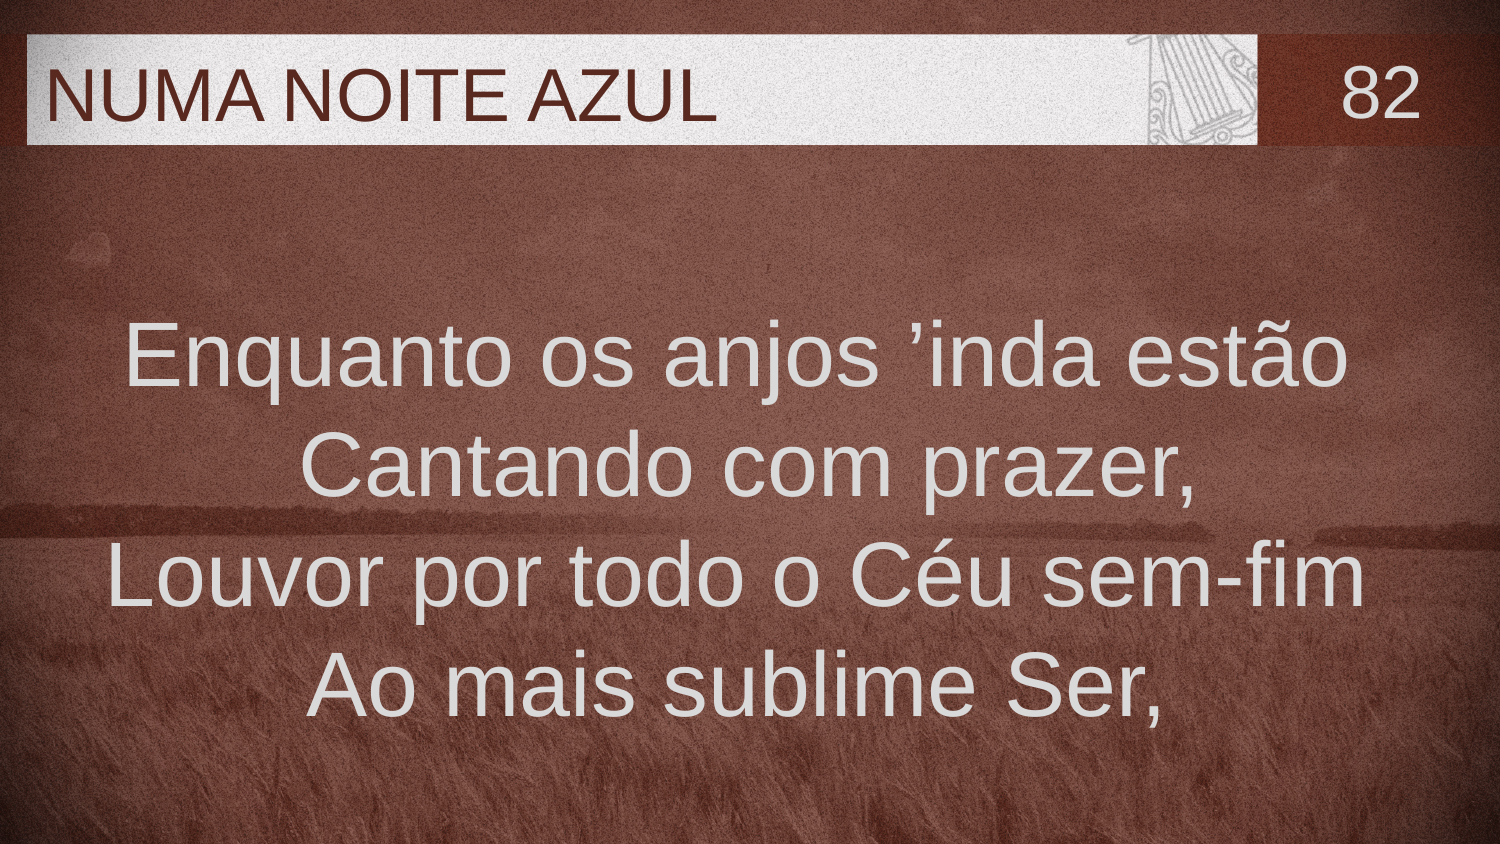

# NUMA NOITE AZUL
82
Enquanto os anjos ’inda estão
Cantando com prazer,
Louvor por todo o Céu sem-fim
Ao mais sublime Ser,